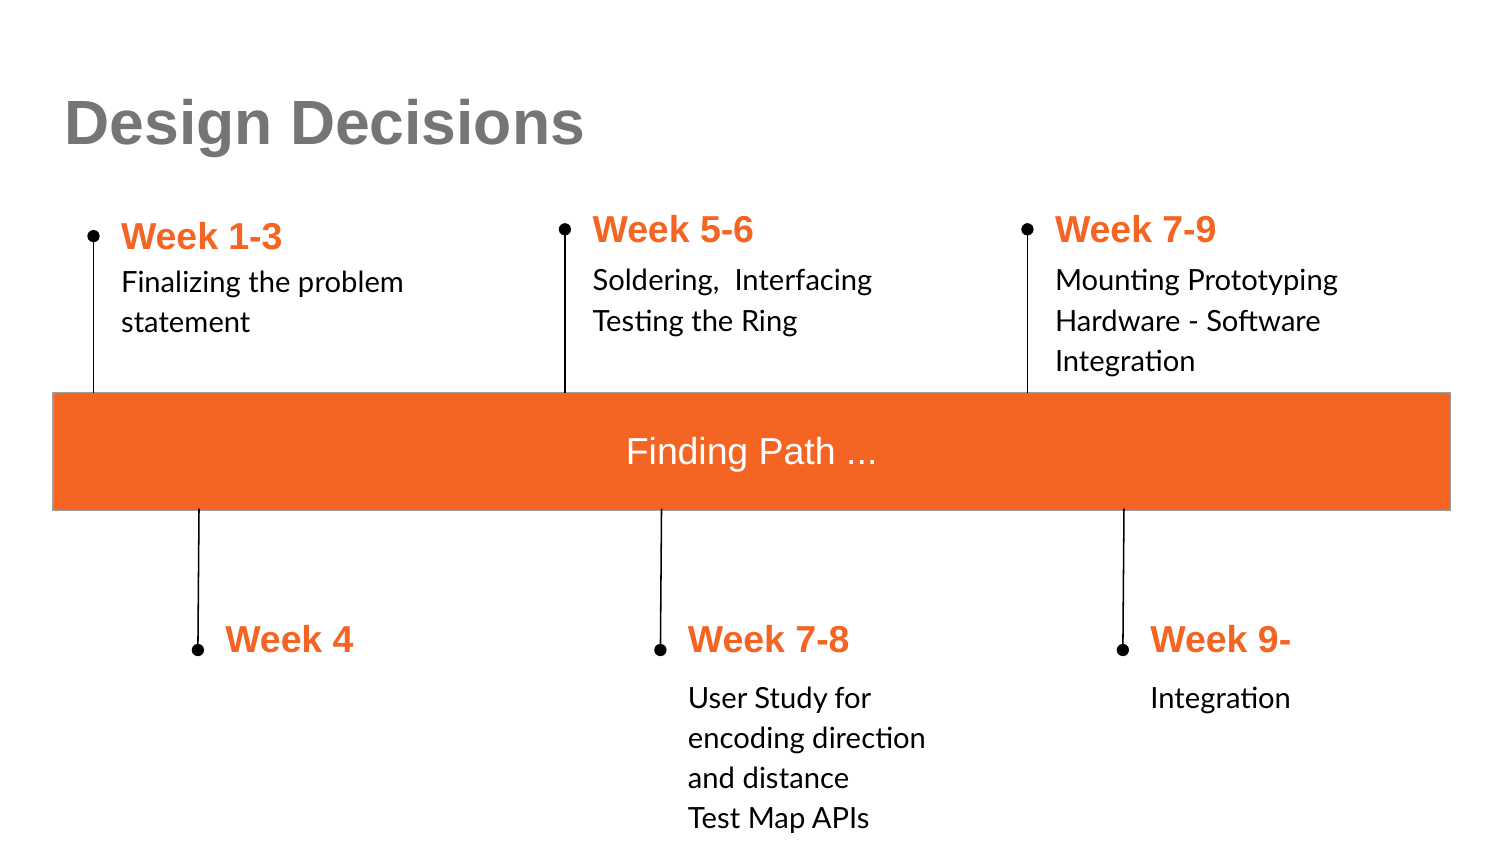

# Design Decisions
Week 5-6
Week 7-9
Week 1-3
Soldering,  Interfacing
Testing the Ring
Mounting Prototyping
Hardware - Software  Integration
Finalizing the problem statement
| Finding Path ... |  |  |  |  |  |  |  |
| --- | --- | --- | --- | --- | --- | --- | --- |
Week 4
Week 7-8
Week 9-

User Study for encoding direction and distance
Test Map APIs
Integration